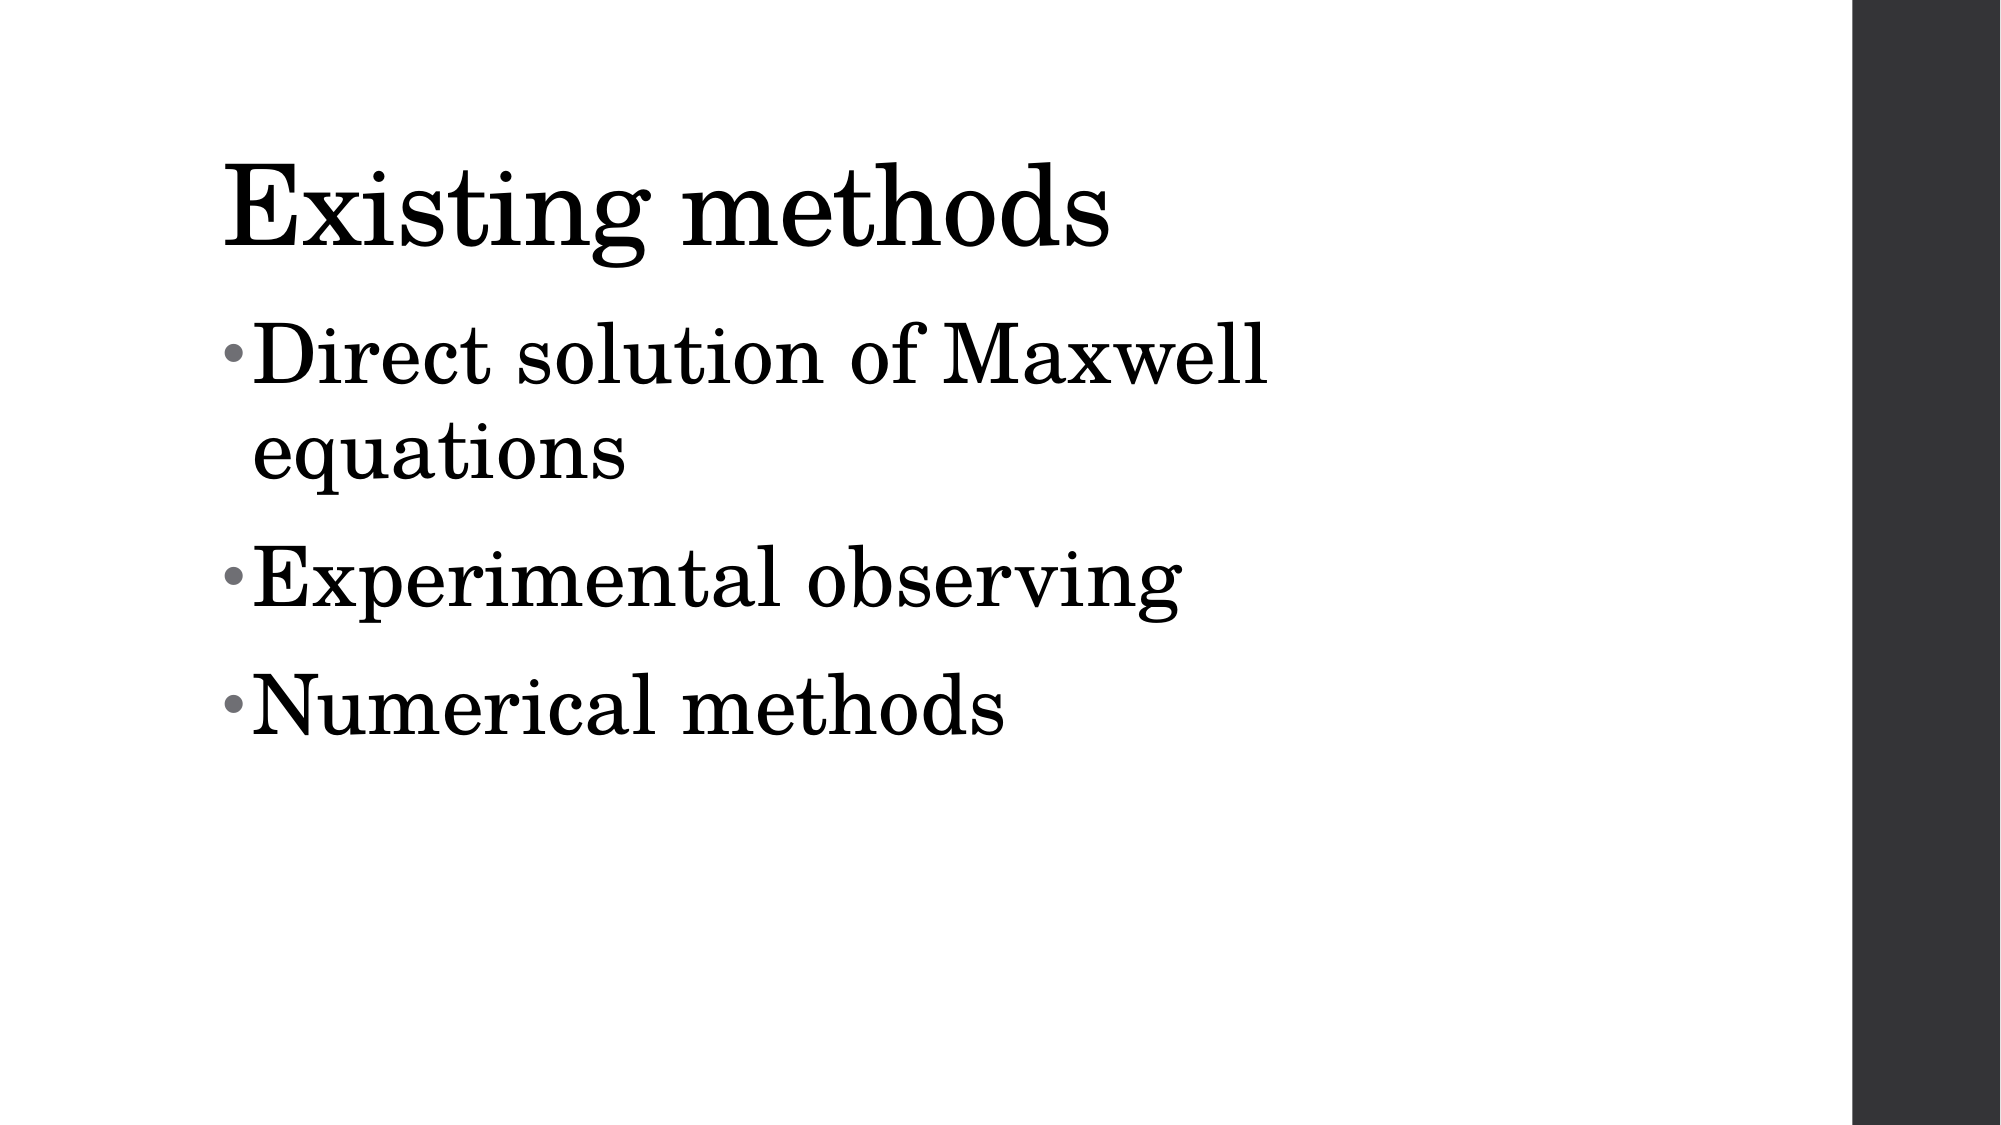

# Existing methods
Direct solution of Maxwell equations
Experimental observing
Numerical methods